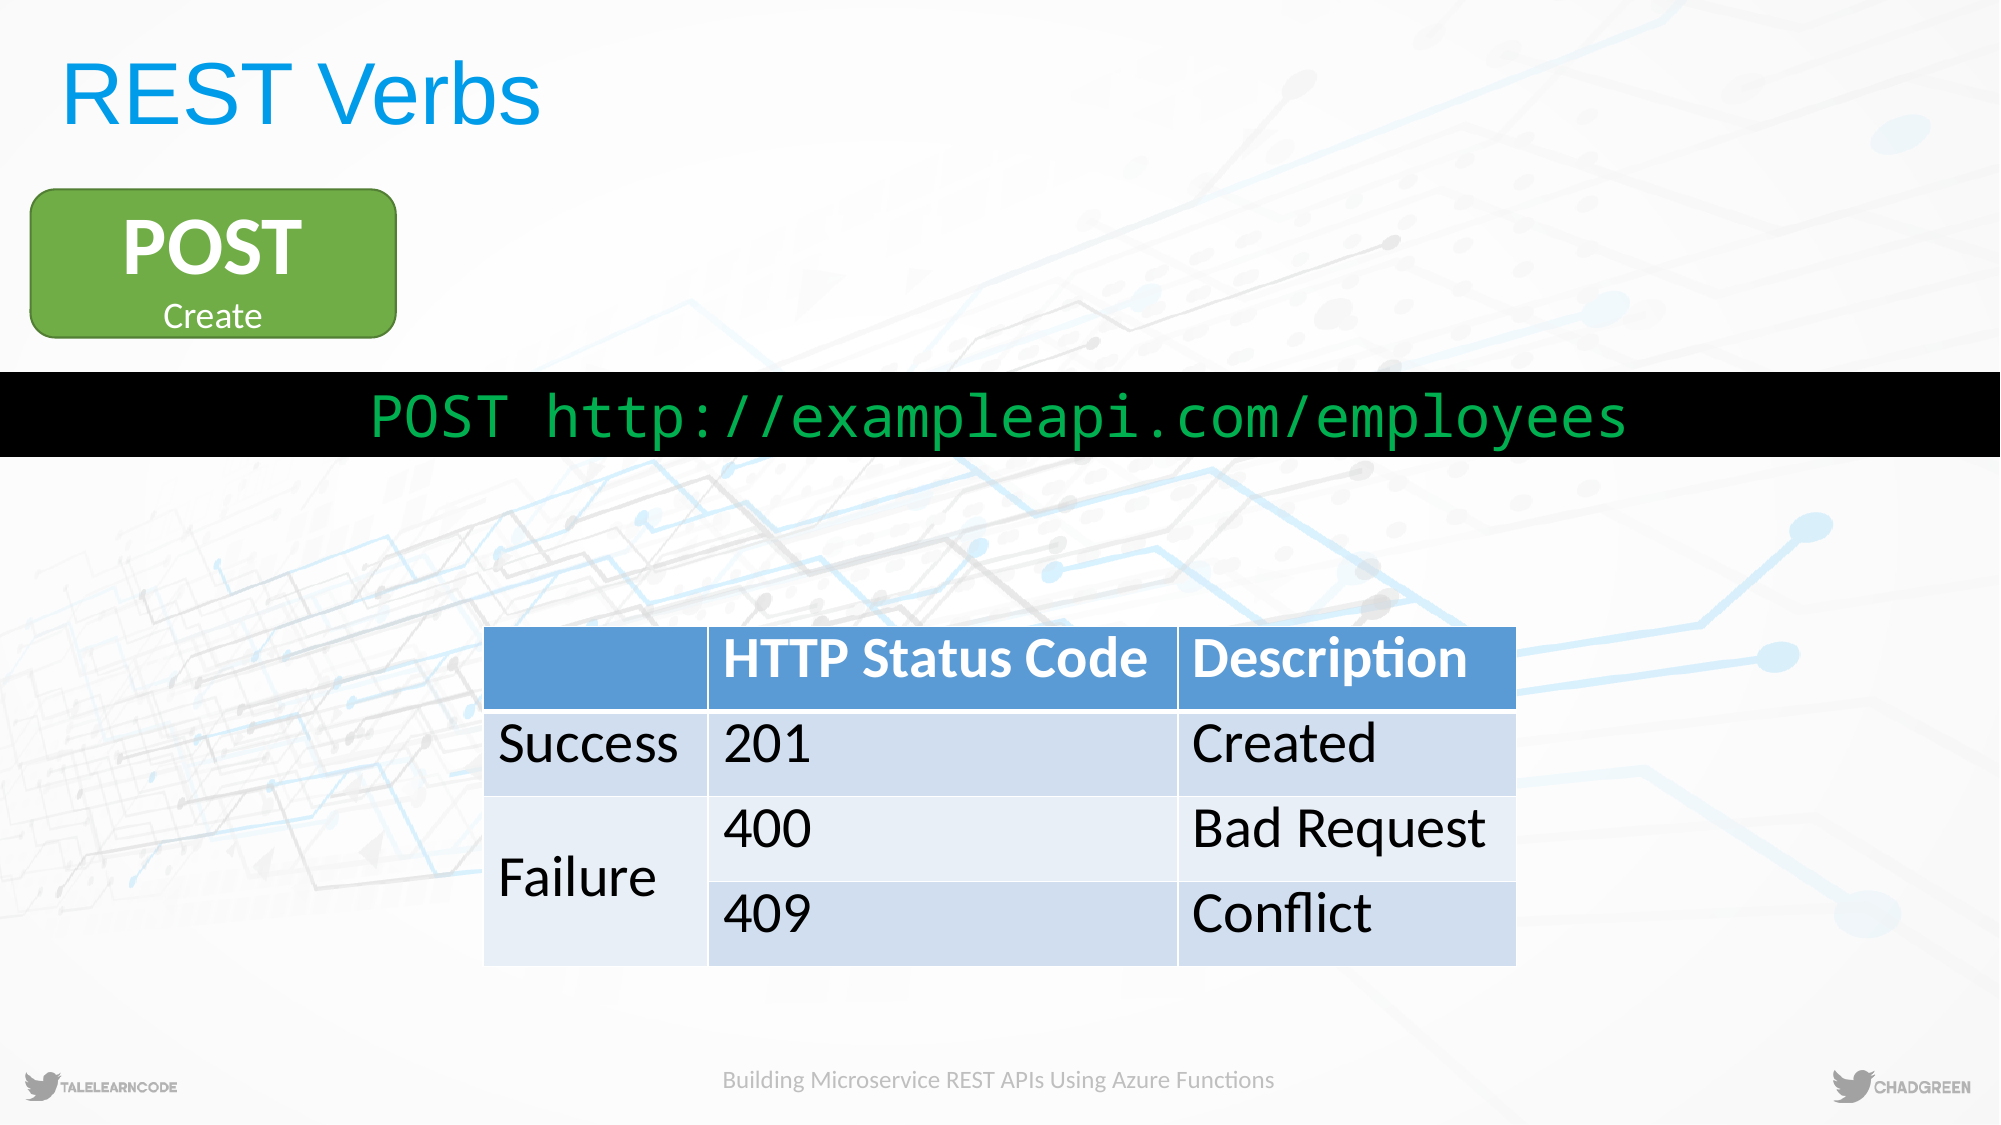

# REST Verbs
POST
Create
POST http://exampleapi.com/employees
|  | HTTP Status Code | Description |
| --- | --- | --- |
| Success | 201 | Created |
| Failure | 400 | Bad Request |
|  | 409 | Conflict |